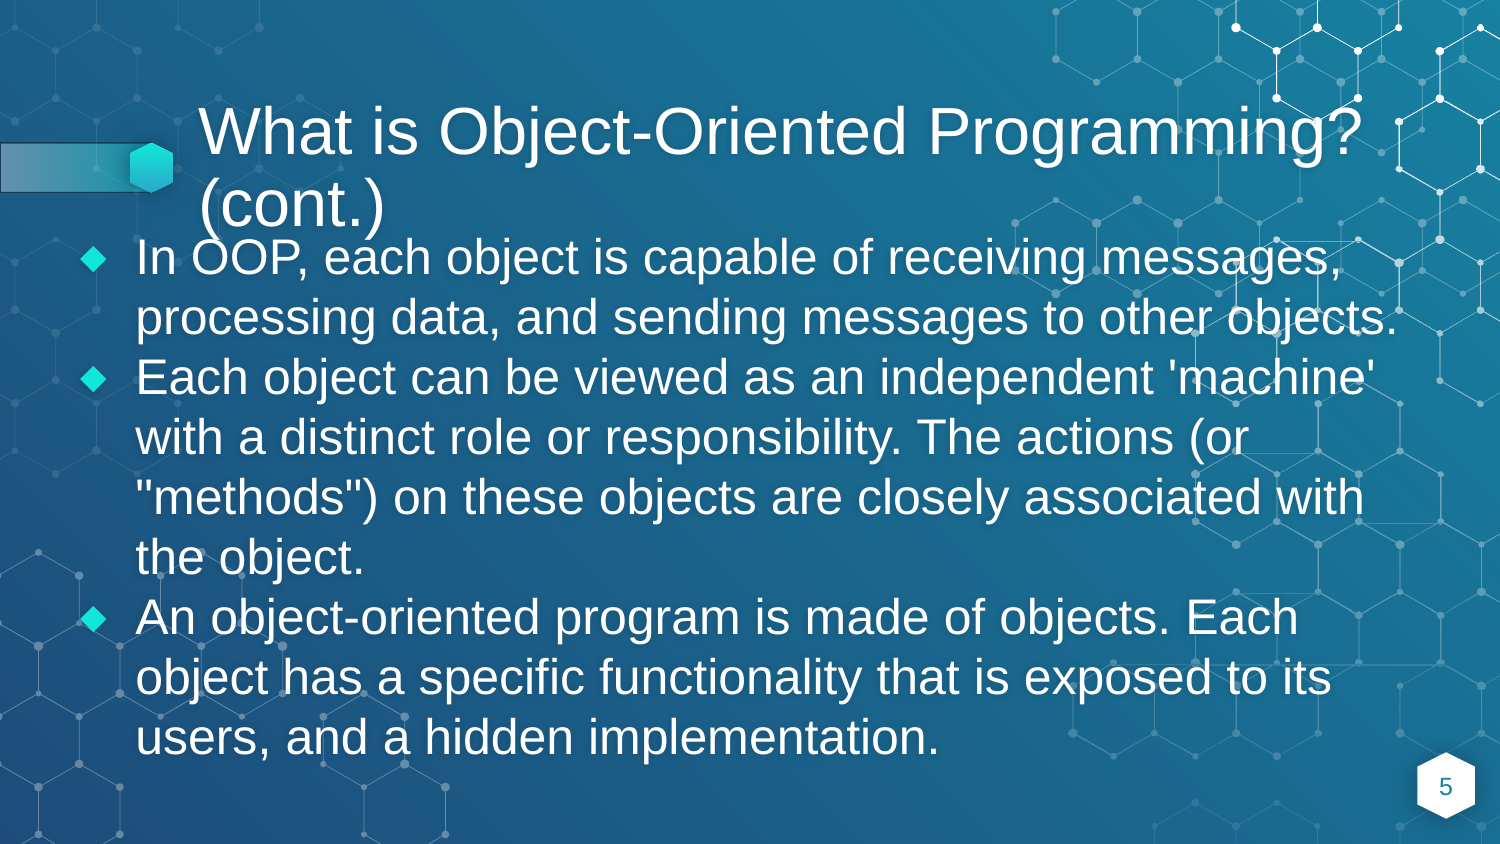

# What is Object-Oriented Programming? (cont.)
In OOP, each object is capable of receiving messages, processing data, and sending messages to other objects.
Each object can be viewed as an independent 'machine' with a distinct role or responsibility. The actions (or "methods") on these objects are closely associated with the object.
An object-oriented program is made of objects. Each object has a specific functionality that is exposed to its users, and a hidden implementation.
5